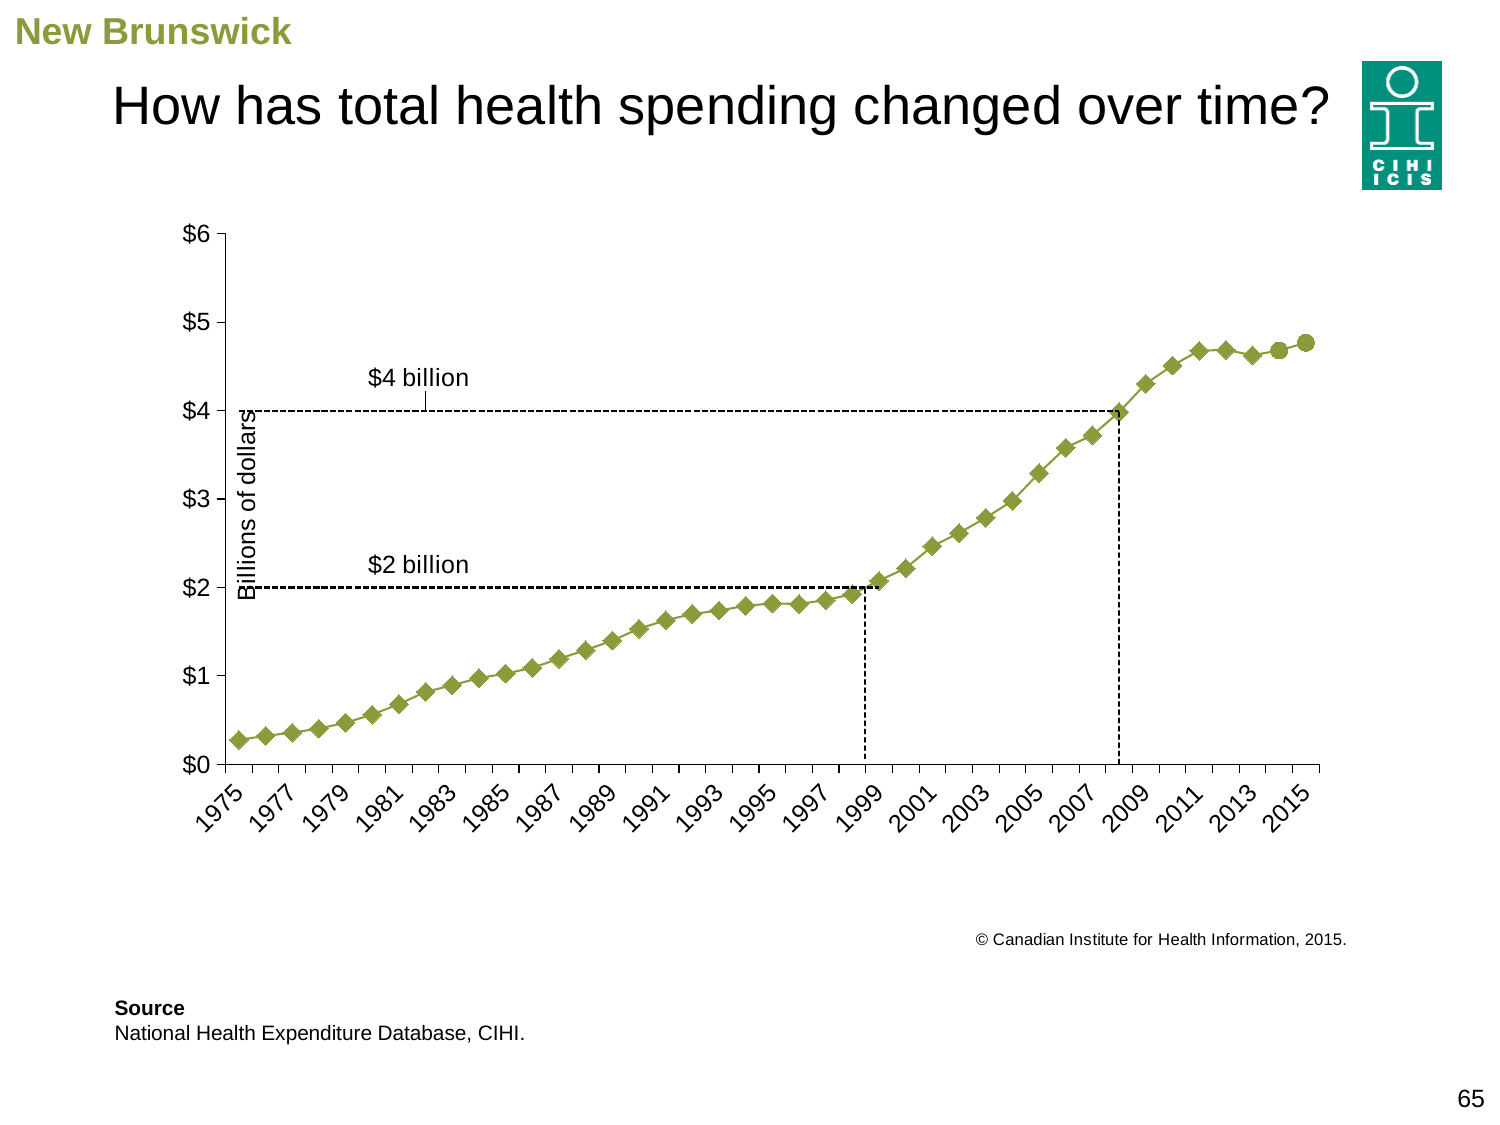

New Brunswick
# How has total health spending changed over time?

### Chart

| Category | Expenditure | Forecast | $4 Billion | $2 Billion |
|---|---|---|---|---|
| 1975 | 0.27747993093685386 | None | 4.0 | 2.0 |
| 1976 | 0.32188519629290807 | None | 4.0 | 2.0 |
| 1977 | 0.35888219907866176 | None | 4.0 | 2.0 |
| 1978 | 0.4046596860076783 | None | 4.0 | 2.0 |
| 1979 | 0.4700241353729226 | None | 4.0 | 2.0 |
| 1980 | 0.5624711943487118 | None | 4.0 | 2.0 |
| 1981 | 0.6811856435479567 | None | 4.0 | 2.0 |
| 1982 | 0.8193082482151143 | None | 4.0 | 2.0 |
| 1983 | 0.8946113282331078 | None | 4.0 | 2.0 |
| 1984 | 0.9751193945821931 | None | 4.0 | 2.0 |
| 1985 | 1.0262358727004655 | None | 4.0 | 2.0 |
| 1986 | 1.0911446968864658 | None | 4.0 | 2.0 |
| 1987 | 1.1940157050959015 | None | 4.0 | 2.0 |
| 1988 | 1.2914612226292939 | None | 4.0 | 2.0 |
| 1989 | 1.4000996626283144 | None | 4.0 | 2.0 |
| 1990 | 1.5334968589944407 | None | 4.0 | 2.0 |
| 1991 | 1.6292678862410517 | None | 4.0 | 2.0 |
| 1992 | 1.6998498062175442 | None | 4.0 | 2.0 |
| 1993 | 1.7390830017883472 | None | 4.0 | 2.0 |
| 1994 | 1.792961984981316 | None | 4.0 | 2.0 |
| 1995 | 1.819338054164053 | None | 4.0 | 2.0 |
| 1996 | 1.8137202084381543 | None | 4.0 | 2.0 |
| 1997 | 1.8571534200093216 | None | 4.0 | 2.0 |
| 1998 | 1.9242417375408185 | None | 4.0 | 2.0 |
| 1999 | 2.076468119896287 | None | 4.0 | 2.0 |
| 2000 | 2.2185843652990926 | None | 4.0 | None |
| 2001 | 2.4678214768945947 | None | 4.0 | None |
| 2002 | 2.6155854510112433 | None | 4.0 | None |
| 2003 | 2.7885152952500674 | None | 4.0 | None |
| 2004 | 2.979779331423501 | None | 4.0 | None |
| 2005 | 3.293975075574659 | None | 4.0 | None |
| 2006 | 3.5812621931336963 | None | 4.0 | None |
| 2007 | 3.7218763971015885 | None | 4.0 | None |
| 2008 | 3.9833712334493603 | None | 4.0 | None |
| 2009 | 4.304390111578817 | None | None | None |
| 2010 | 4.509742229060647 | None | None | None |
| 2011 | 4.676281059619431 | None | None | None |
| 2012 | 4.686662222029474 | None | None | None |
| 2013 | 4.6258988094251015 | None | None | None |
| 2014 | 4.6795708005604535 | None | None | None |
| 2015 | 4.766690872170015 | None | None | None |
Source
National Health Expenditure Database, CIHI.
65